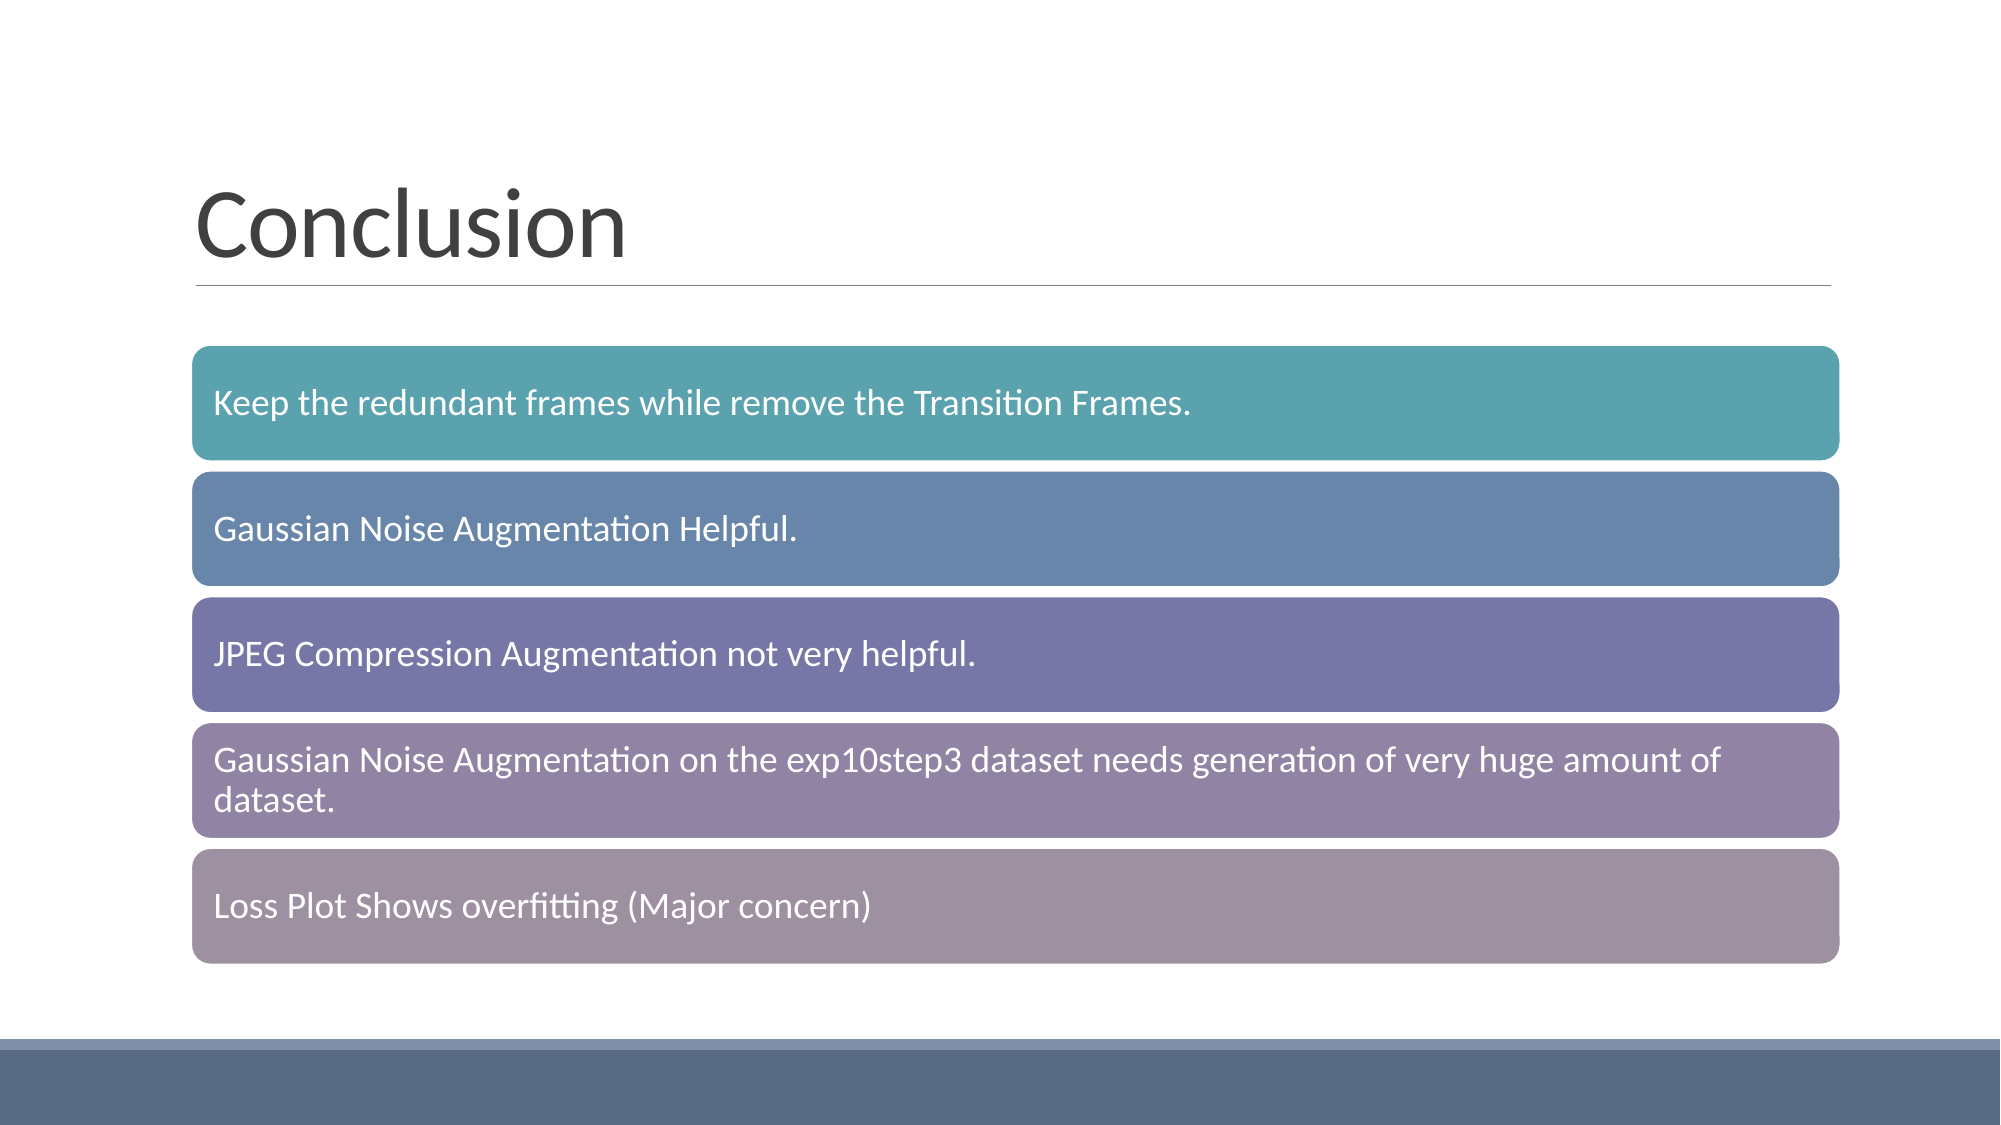

# Conclusion
Keep the redundant frames while remove the Transition Frames.
Gaussian Noise Augmentation Helpful.
JPEG Compression Augmentation not very helpful.
Gaussian Noise Augmentation on the exp10step3 dataset needs generation of very huge amount of dataset.
Loss Plot Shows overfitting (Major concern)